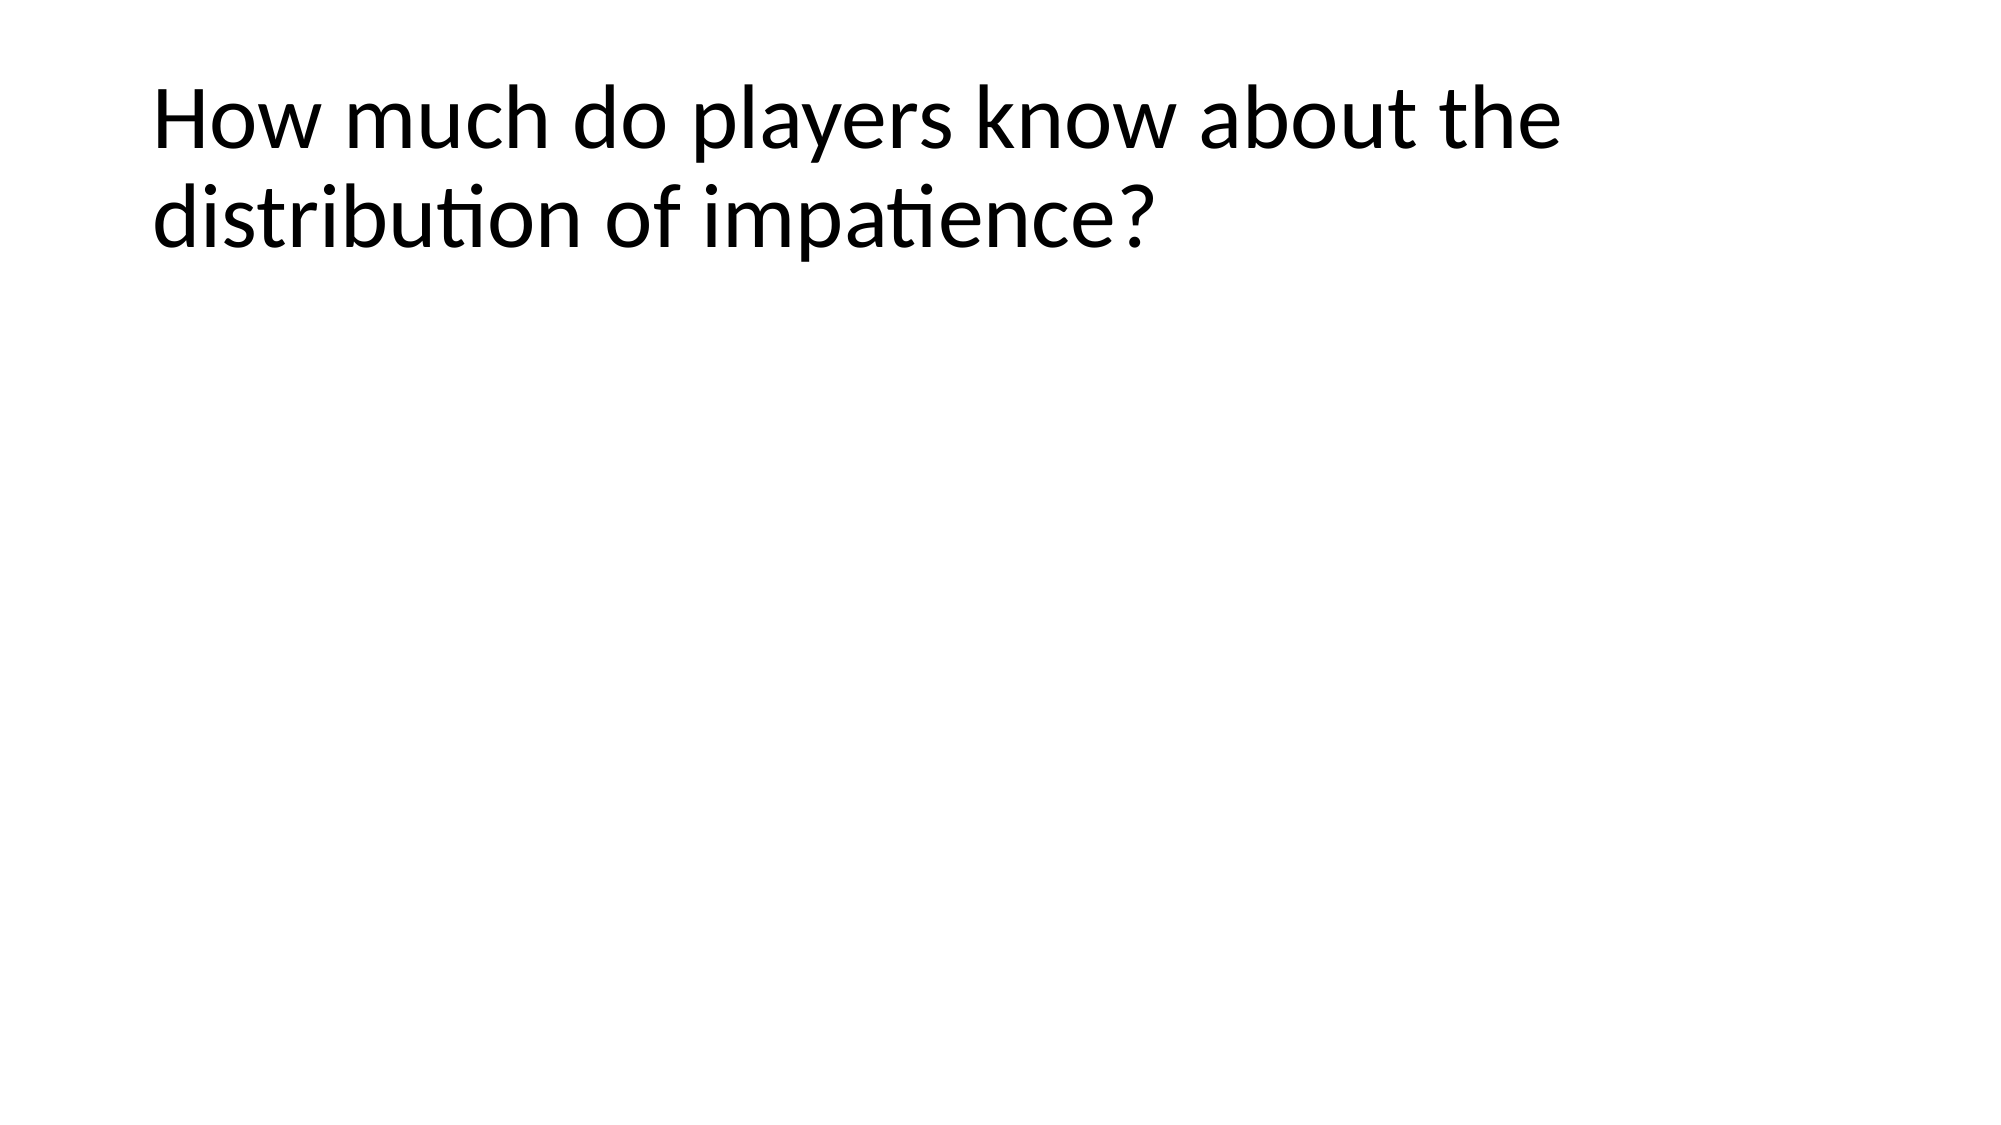

# How much do players know about the distribution of impatience?